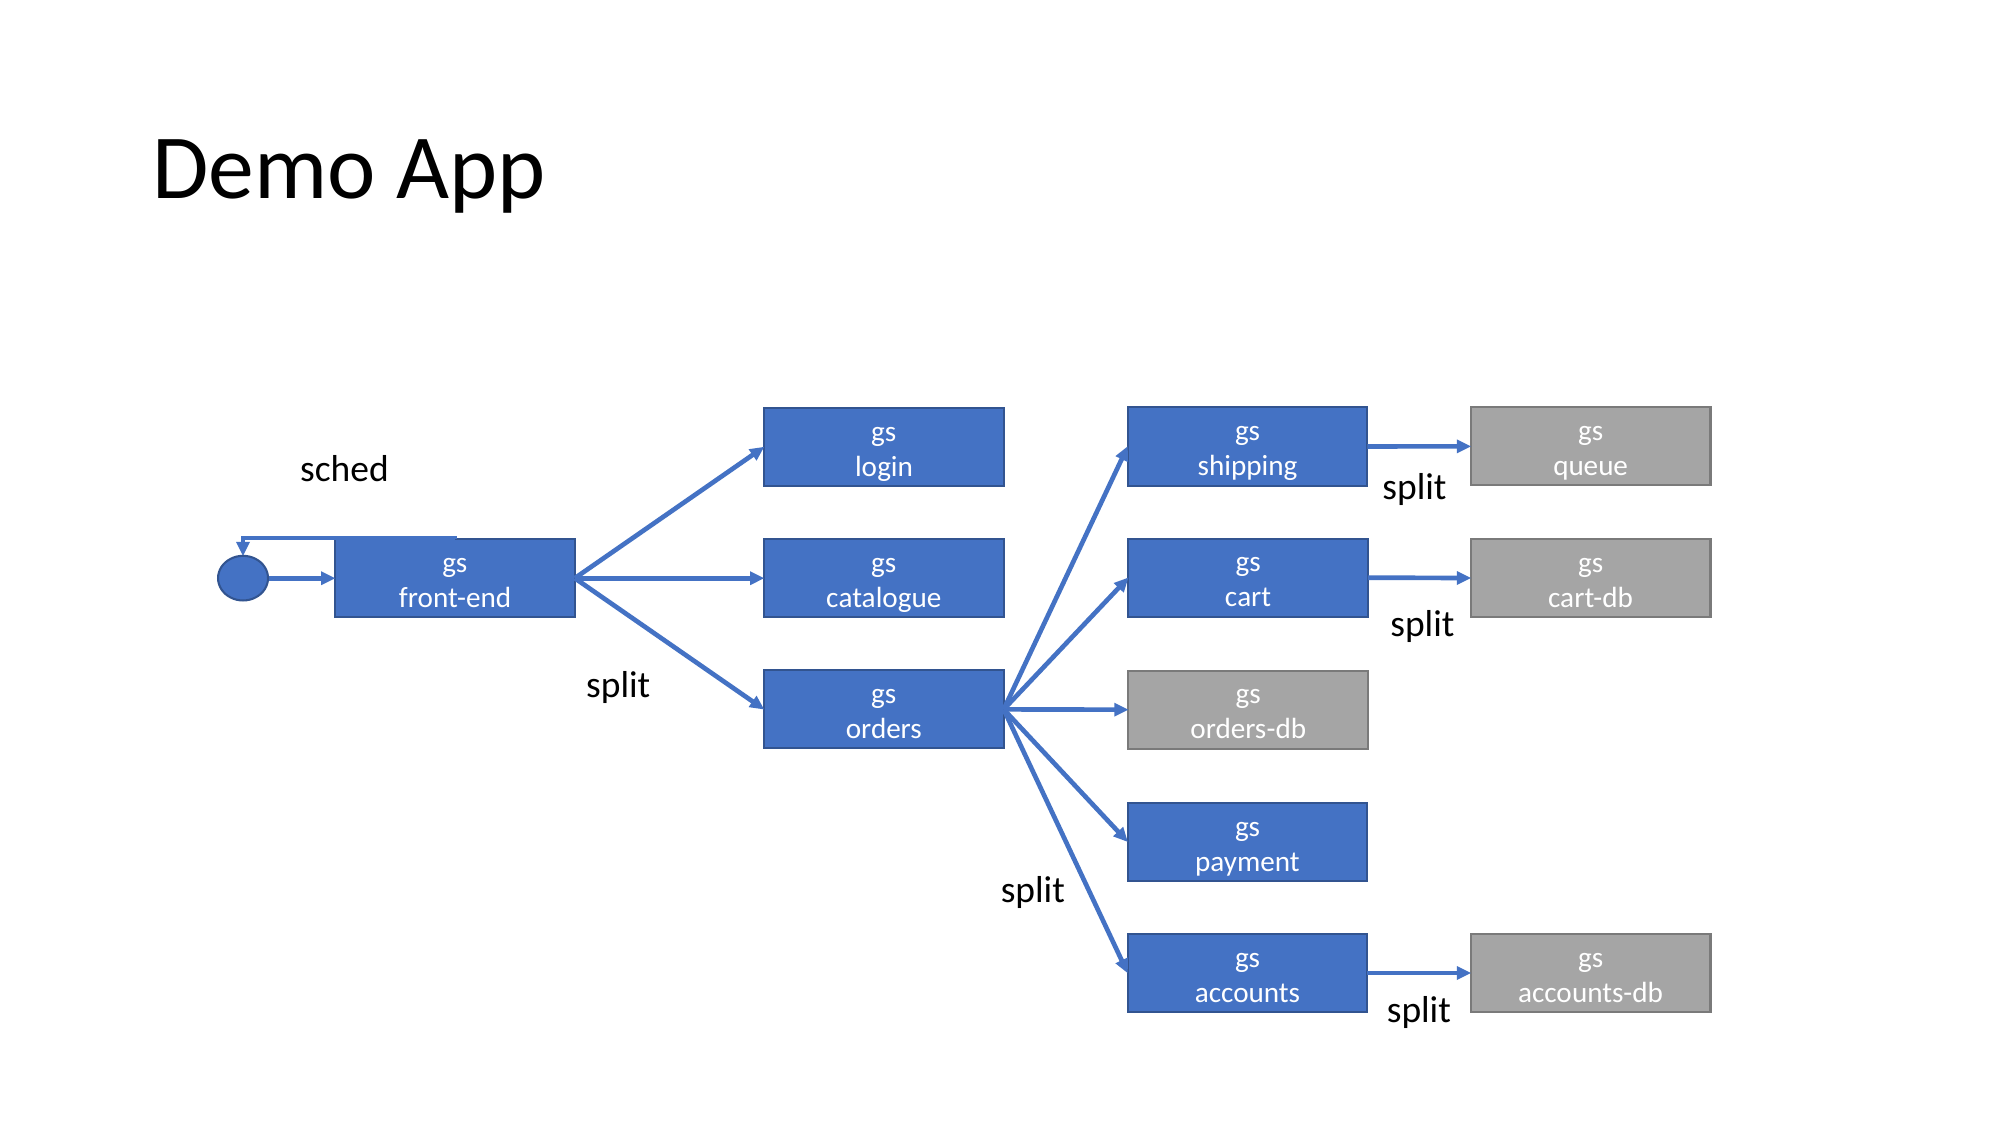

# Demo App
gs
queue
gs
shipping
gs
login
sched
split
gs
cart
gs
cart-db
gs
front-end
gs
catalogue

split
split
gs
orders
gs
orders-db
gs
payment
split
gs
accounts
gs
accounts-db
split